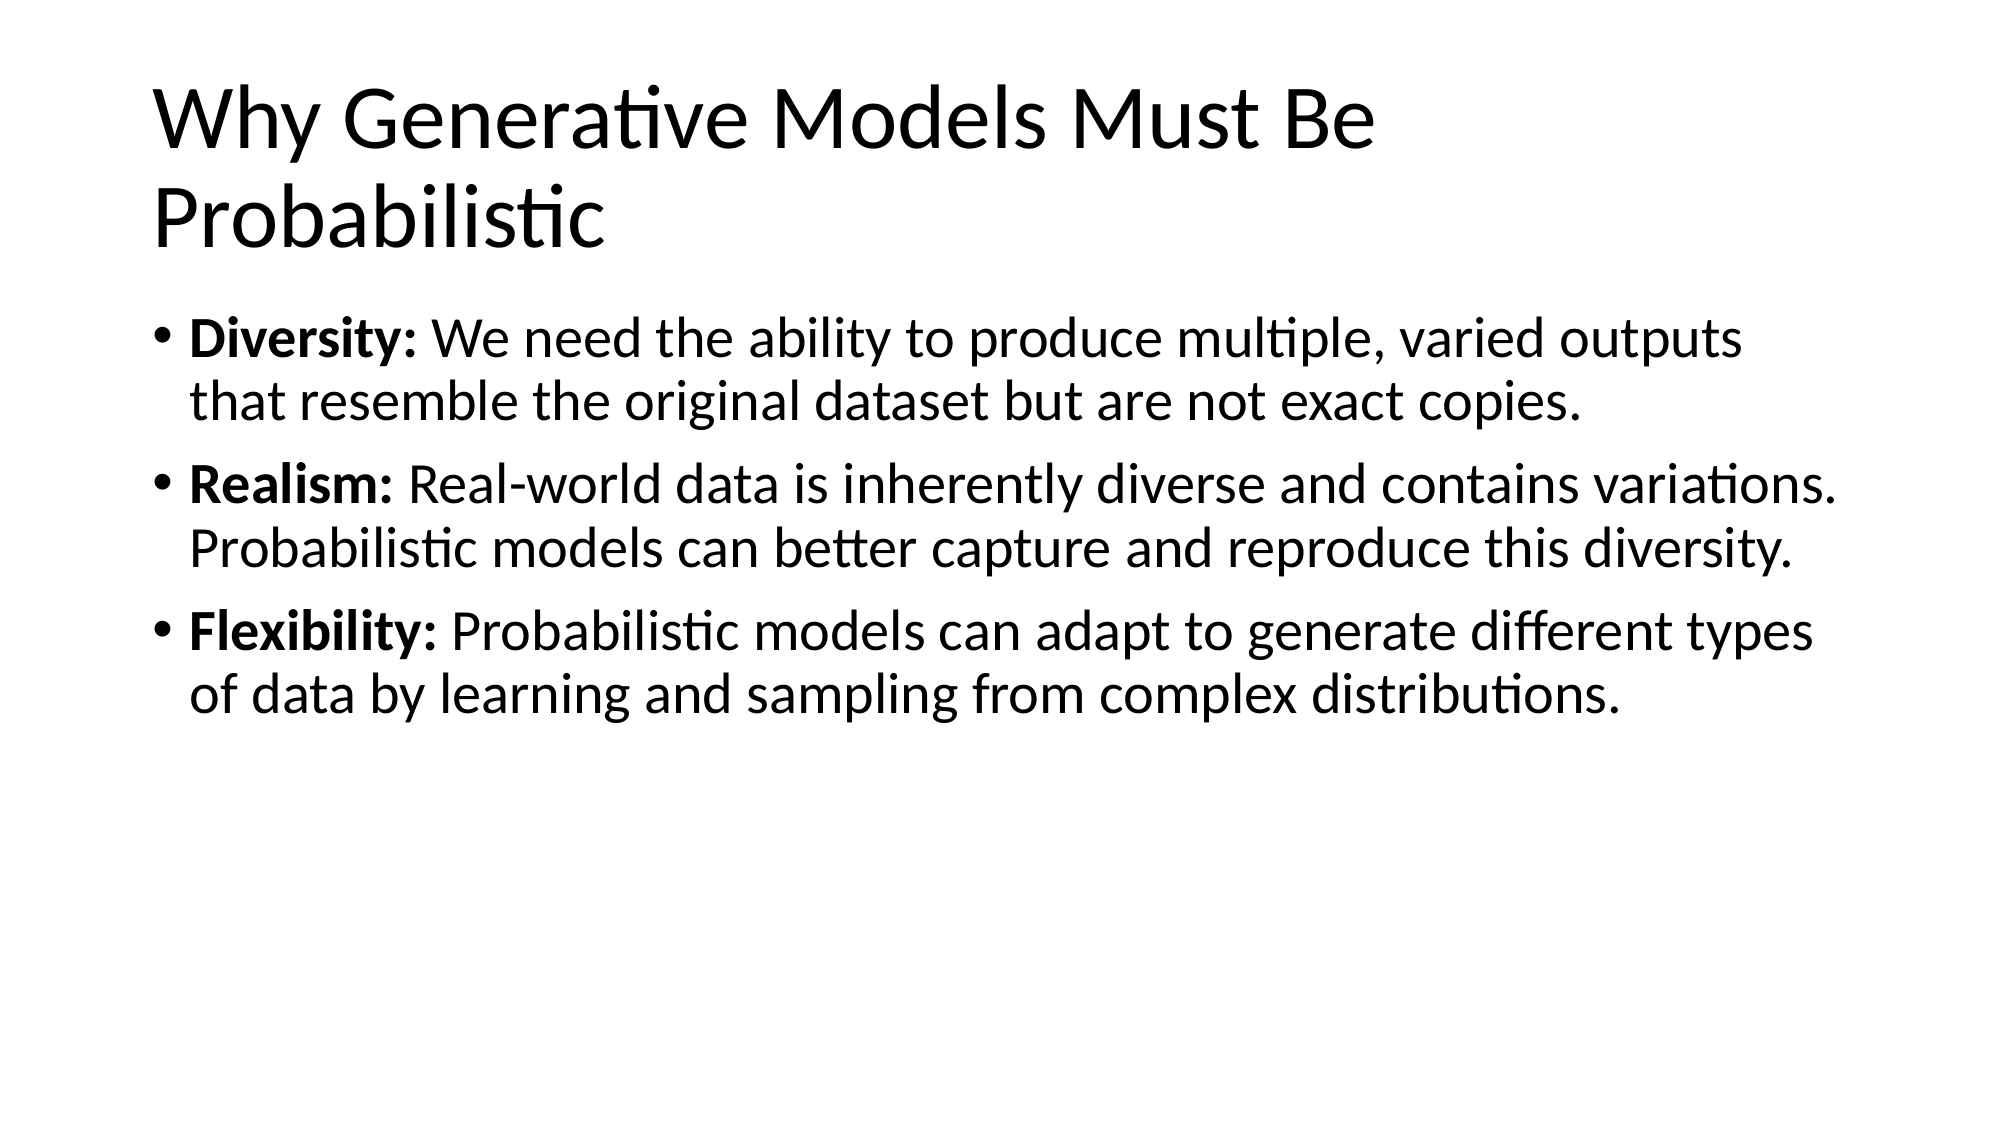

# Why Generative Models Must Be Probabilistic
Diversity: We need the ability to produce multiple, varied outputs that resemble the original dataset but are not exact copies.
Realism: Real-world data is inherently diverse and contains variations. Probabilistic models can better capture and reproduce this diversity.
Flexibility: Probabilistic models can adapt to generate different types of data by learning and sampling from complex distributions.